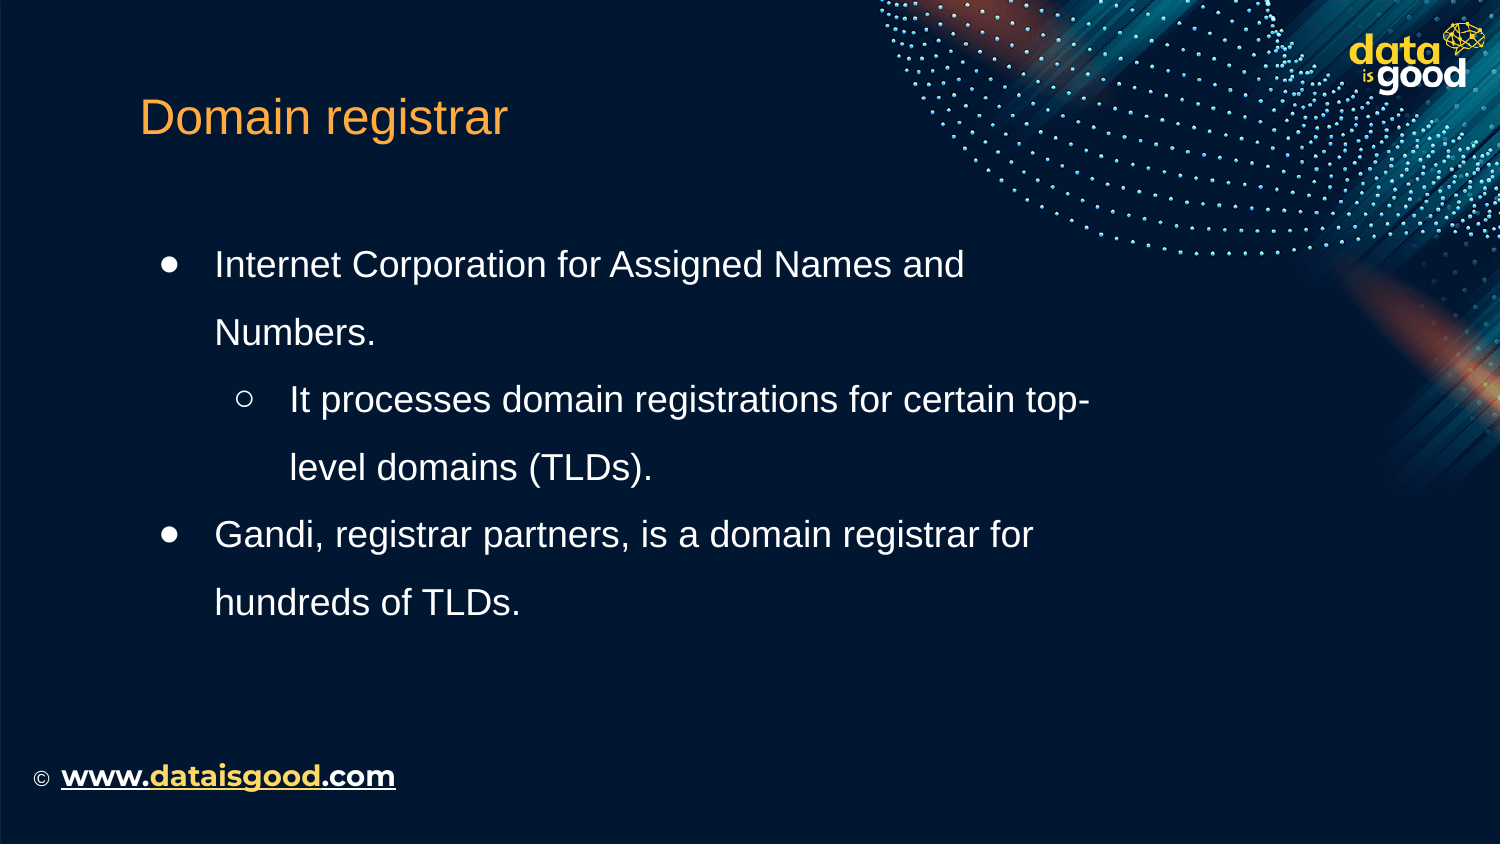

# Domain registrar
Internet Corporation for Assigned Names and Numbers.
It processes domain registrations for certain top-level domains (TLDs).
Gandi, registrar partners, is a domain registrar for hundreds of TLDs.